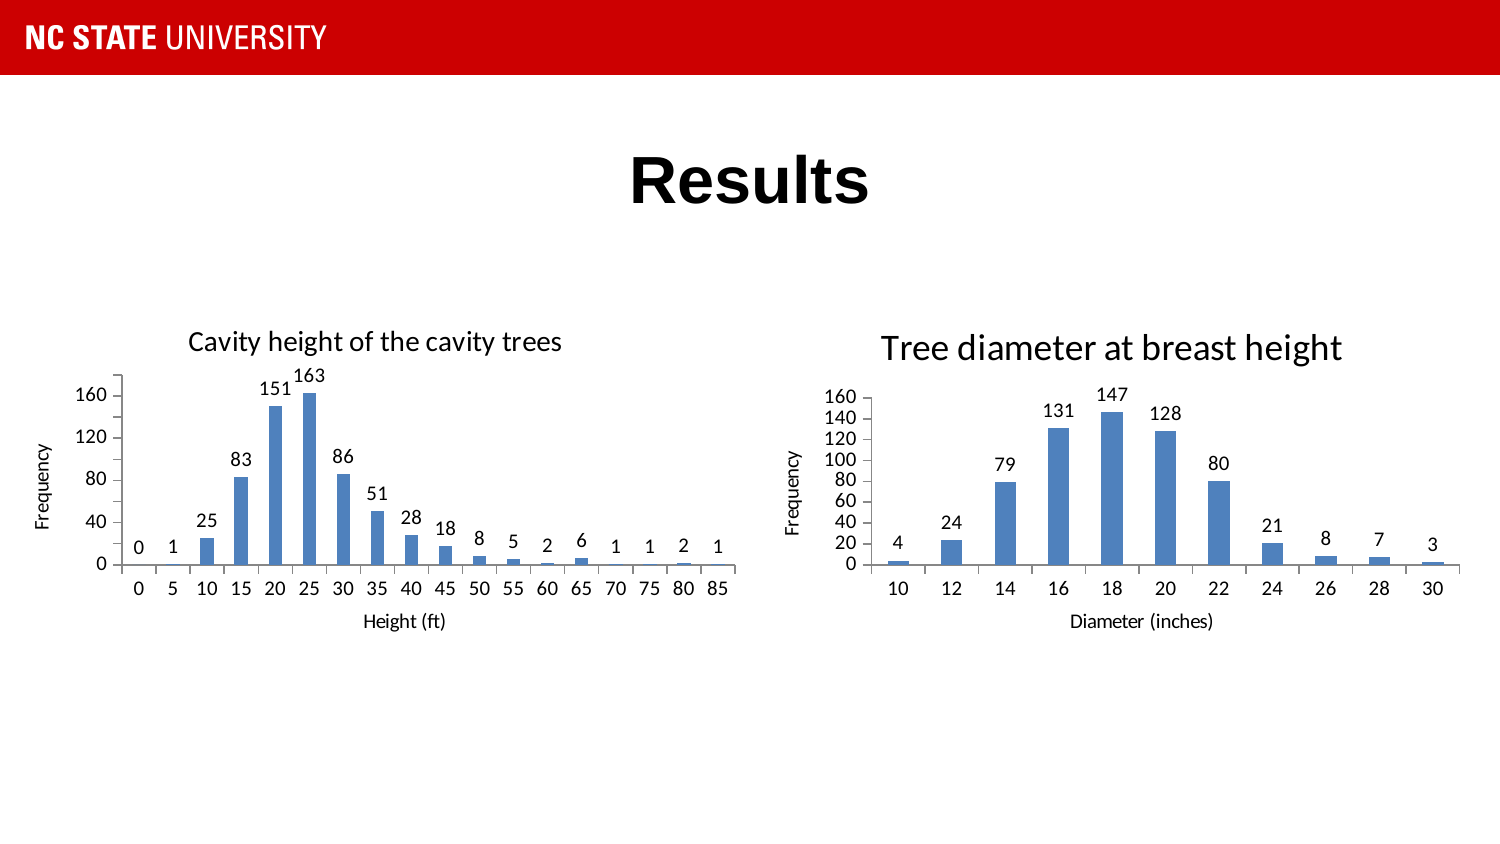

# Results

### Chart: Cavity height of the cavity trees

| Category |  |
|---|---|
| 0 | 0.0 |
| 5 | 1.0 |
| 10 | 25.0 |
| 15 | 83.0 |
| 20 | 151.0 |
| 25 | 163.0 |
| 30 | 86.0 |
| 35 | 51.0 |
| 40 | 28.0 |
| 45 | 18.0 |
| 50 | 8.0 |
| 55 | 5.0 |
| 60 | 2.0 |
| 65 | 6.0 |
| 70 | 1.0 |
| 75 | 1.0 |
| 80 | 2.0 |
| 85 | 1.0 |

### Chart: Tree diameter at breast height

| Category |  |
|---|---|
| 10 | 4.0 |
| 12 | 24.0 |
| 14 | 79.0 |
| 16 | 131.0 |
| 18 | 147.0 |
| 20 | 128.0 |
| 22 | 80.0 |
| 24 | 21.0 |
| 26 | 8.0 |
| 28 | 7.0 |
| 30 | 3.0 |